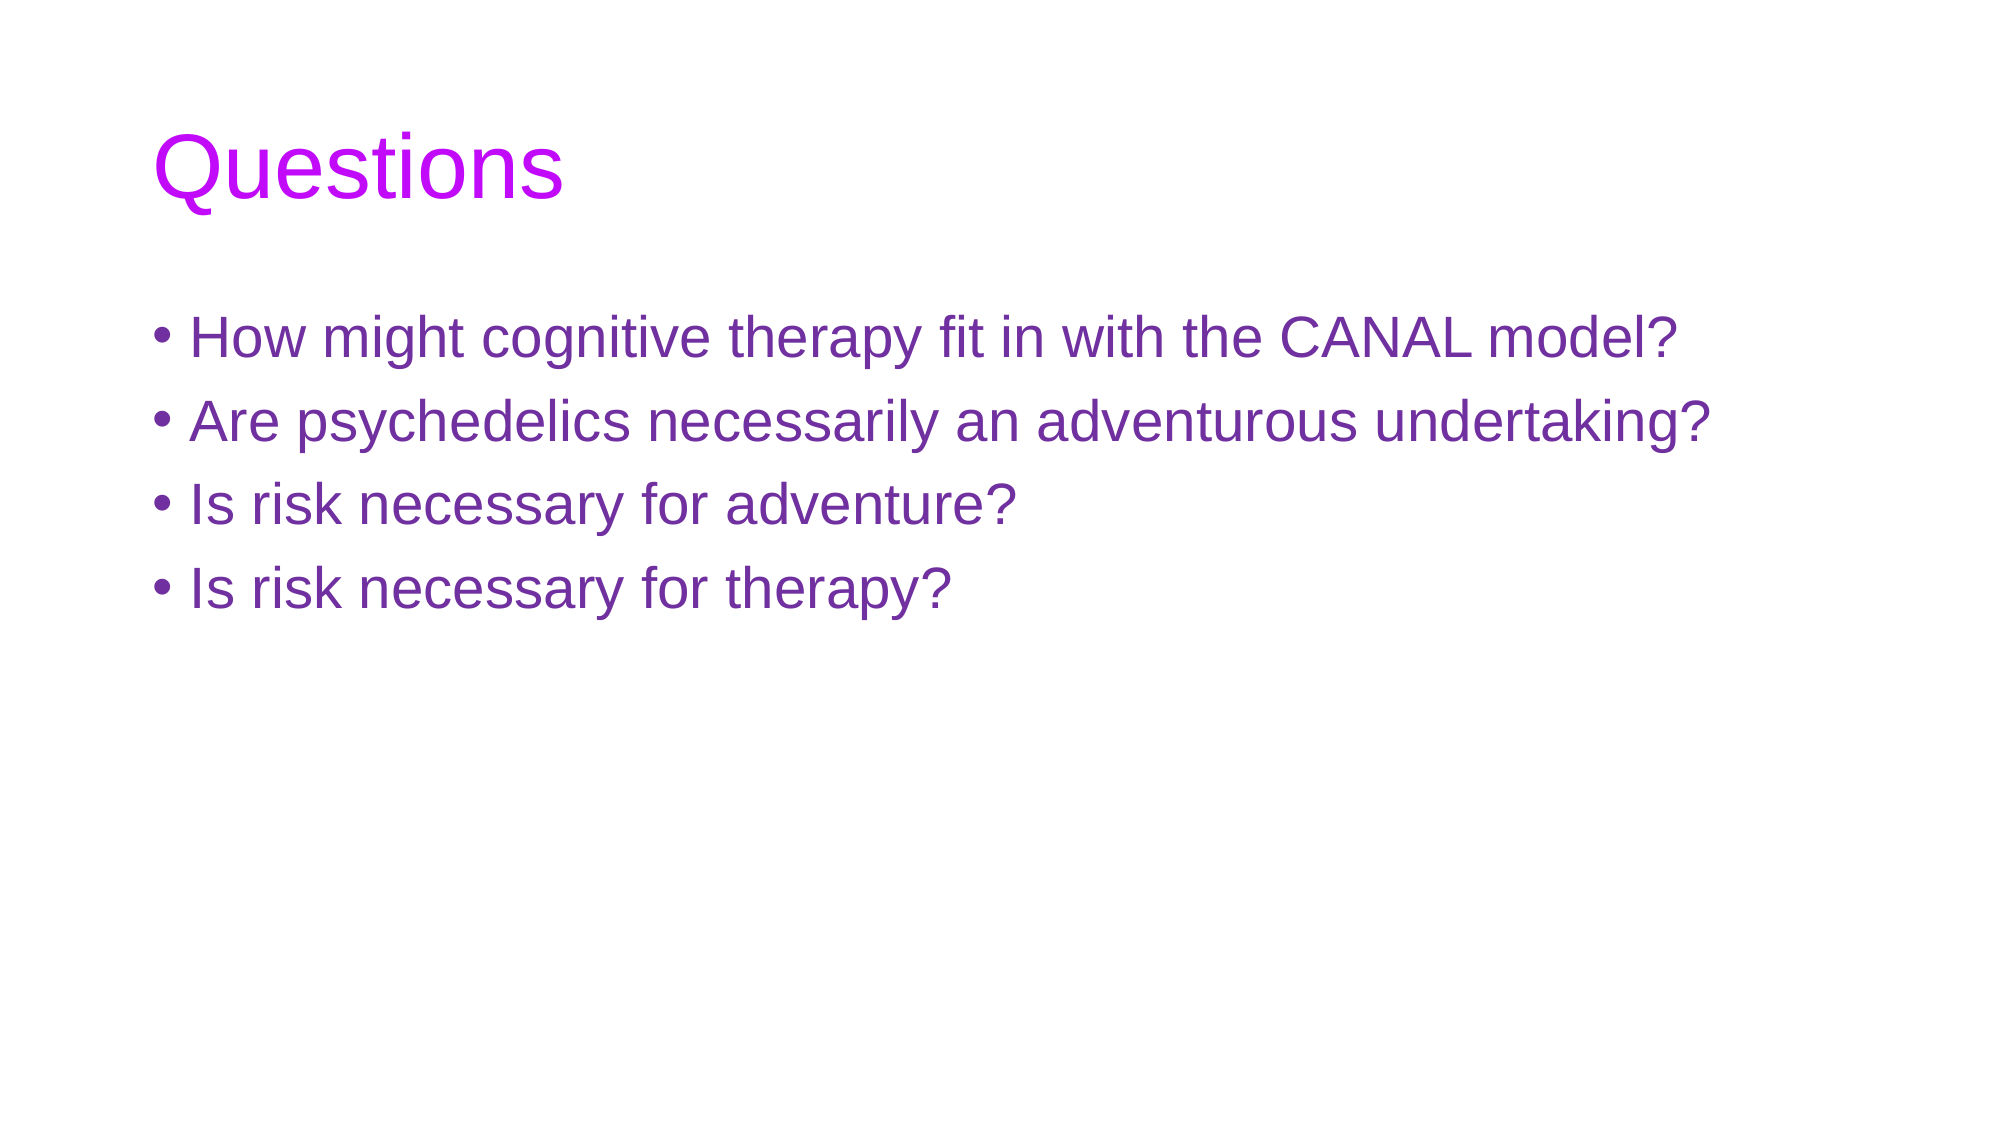

# Questions
How might cognitive therapy fit in with the CANAL model?
Are psychedelics necessarily an adventurous undertaking?
Is risk necessary for adventure?
Is risk necessary for therapy?